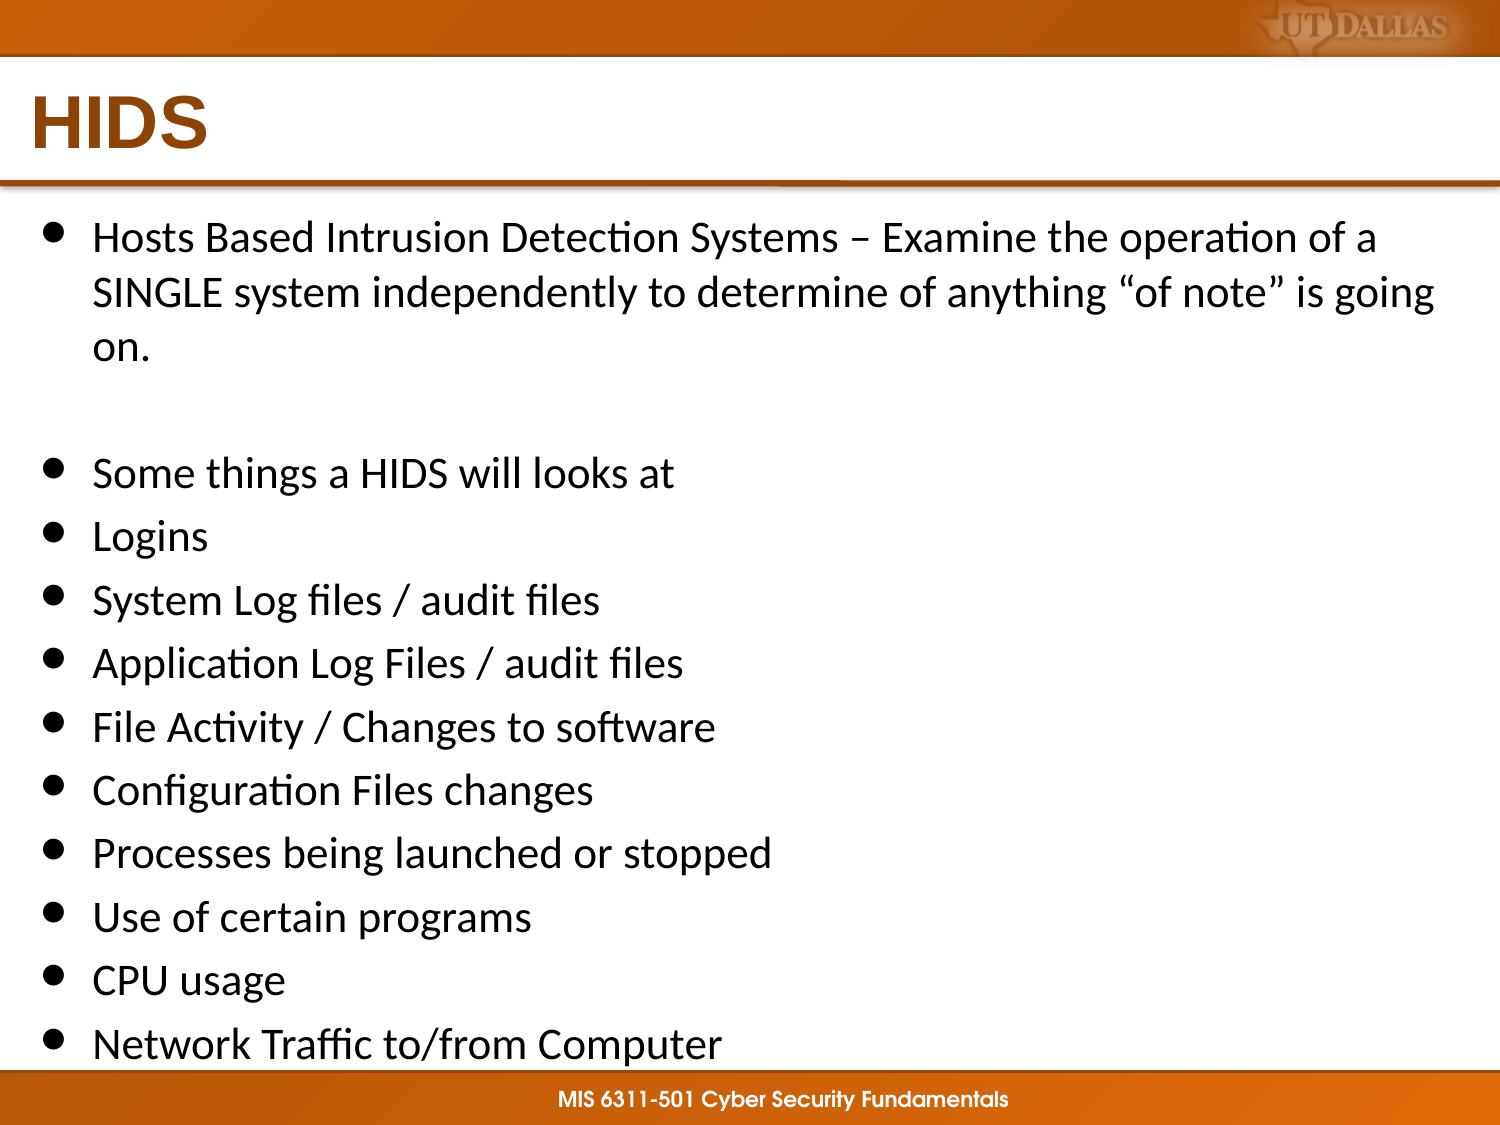

# HIDS
Hosts Based Intrusion Detection Systems – Examine the operation of a SINGLE system independently to determine of anything “of note” is going on.

Some things a HIDS will looks at
Logins
System Log files / audit files
Application Log Files / audit files
File Activity / Changes to software
Configuration Files changes
Processes being launched or stopped
Use of certain programs
CPU usage
Network Traffic to/from Computer